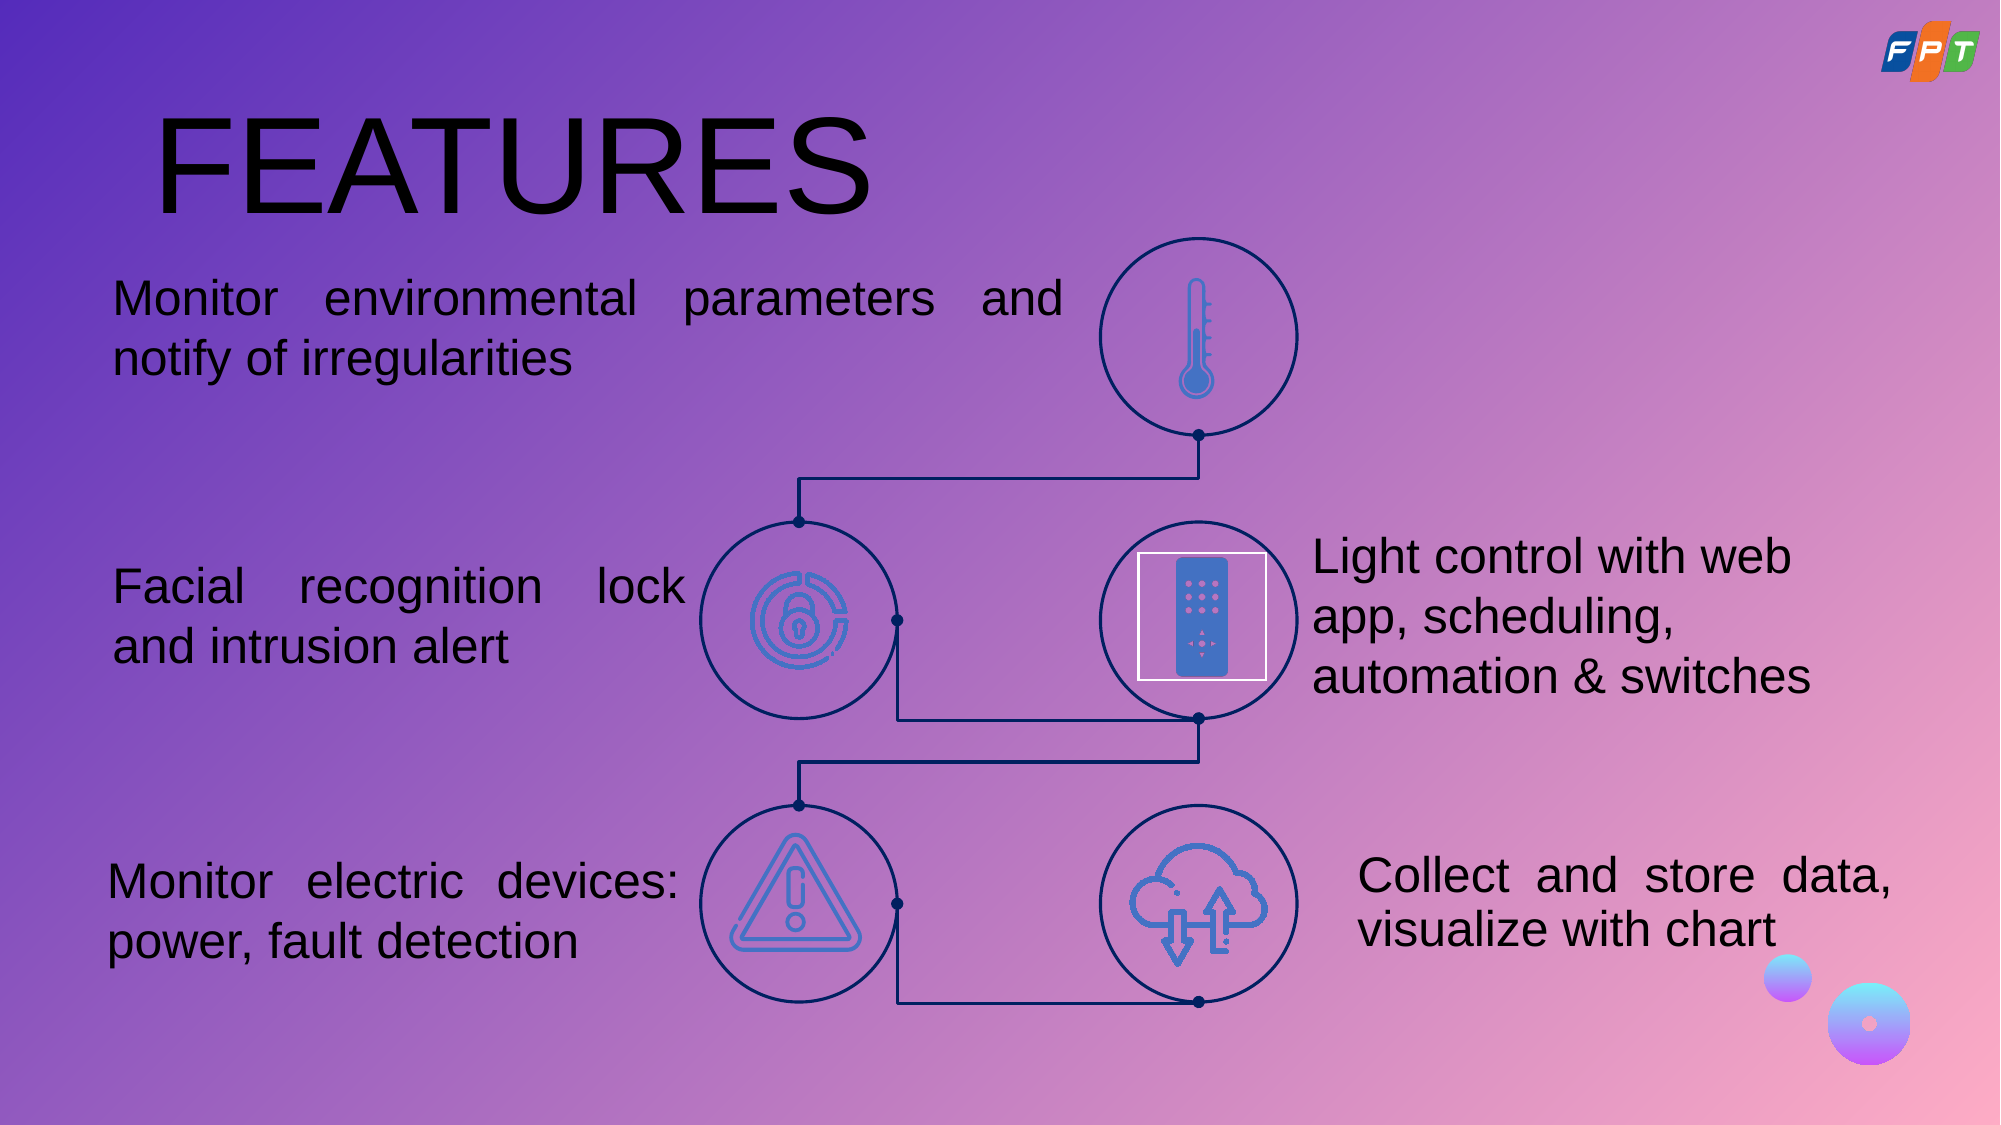

# FEATURES
Monitor environmental parameters and notify of irregularities

Facial recognition lock and intrusion alert
Light control with web app, scheduling, automation & switches

	Collect and store data, visualize with chart
Monitor electric devices: power, fault detection